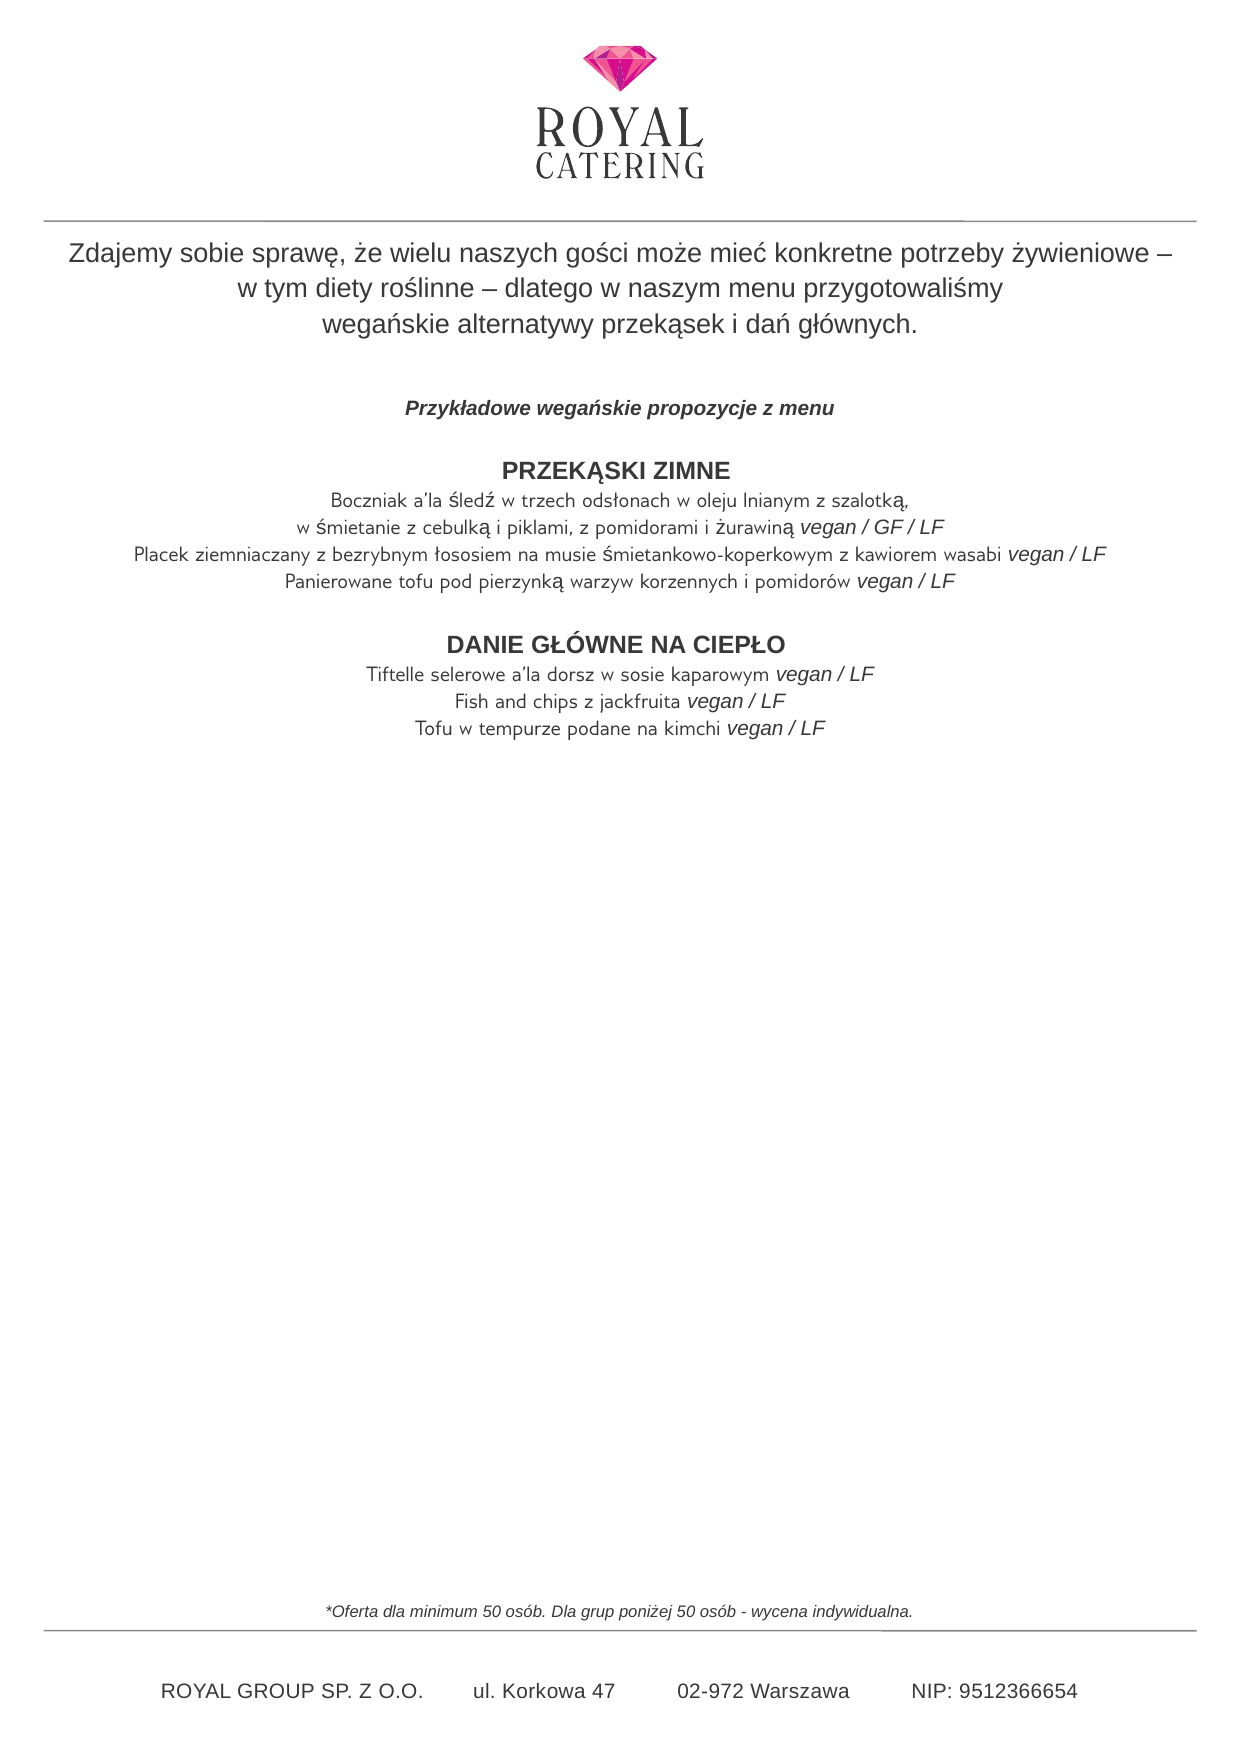

Zdajemy sobie sprawę, że wielu naszych gości może mieć konkretne potrzeby żywieniowe –
w tym diety roślinne – dlatego w naszym menu przygotowaliśmy
wegańskie alternatywy przekąsek i dań głównych.

Przykładowe wegańskie propozycje z menu

PRZEKĄSKI ZIMNE
Boczniak a’la śledź w trzech odsłonach w oleju lnianym z szalotką,
w śmietanie z cebulką i piklami, z pomidorami i żurawiną vegan / GF / LF
Placek ziemniaczany z bezrybnym łososiem na musie śmietankowo-koperkowym z kawiorem wasabi vegan / LF
Panierowane tofu pod pierzynką warzyw korzennych i pomidorów vegan / LF

DANIE GŁÓWNE NA CIEPŁO
Tiftelle selerowe a’la dorsz w sosie kaparowym vegan / LF
Fish and chips z jackfruita vegan / LF
Tofu w tempurze podane na kimchi vegan / LF

*Oferta dla minimum 50 osób. Dla grup poniżej 50 osób - wycena indywidualna.

ROYAL GROUP SP. Z O.O.        ul. Korkowa 47          02-972 Warszawa          NIP: 9512366654